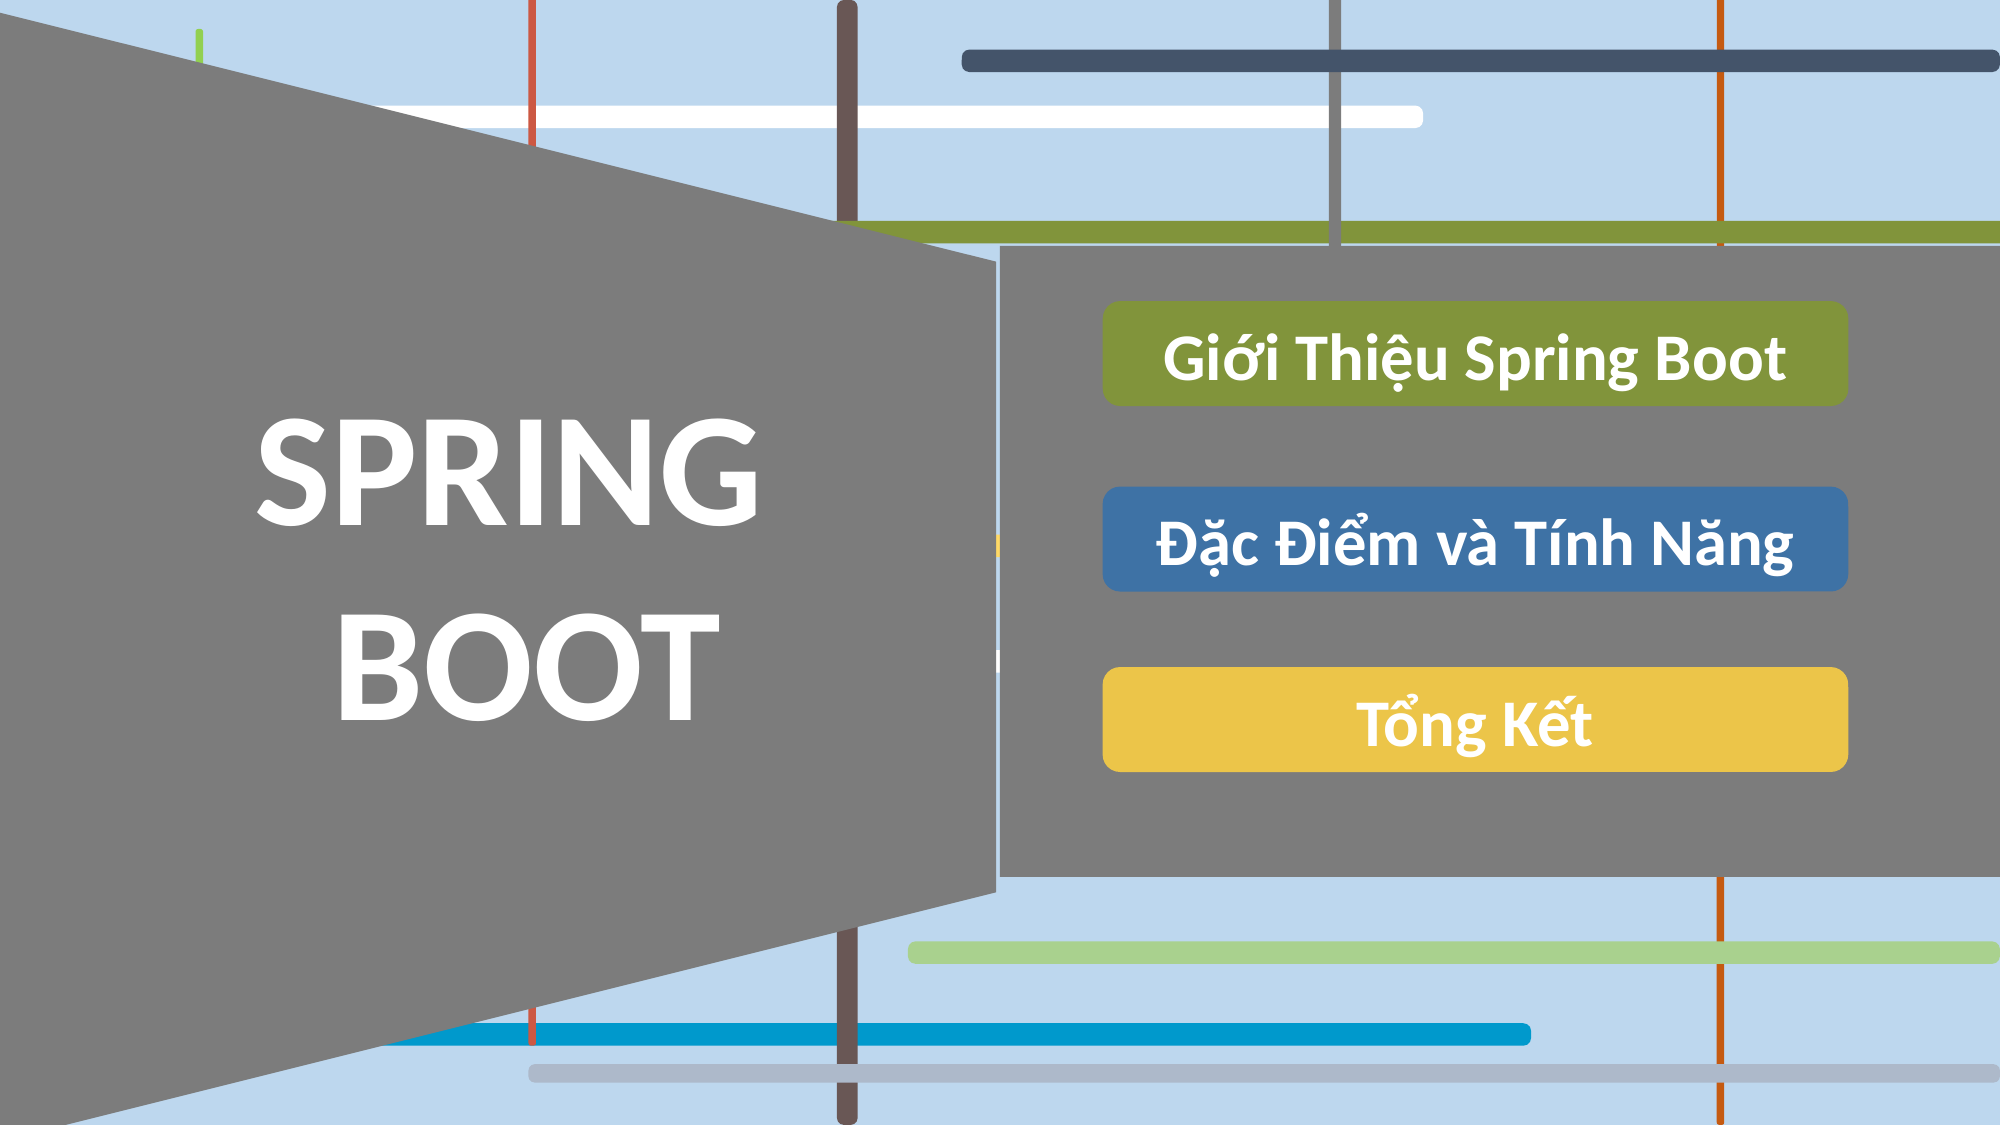

SPRING
 BOOT

Giới Thiệu Spring Boot

Đặc Điểm và Tính Năng
Tổng Kết